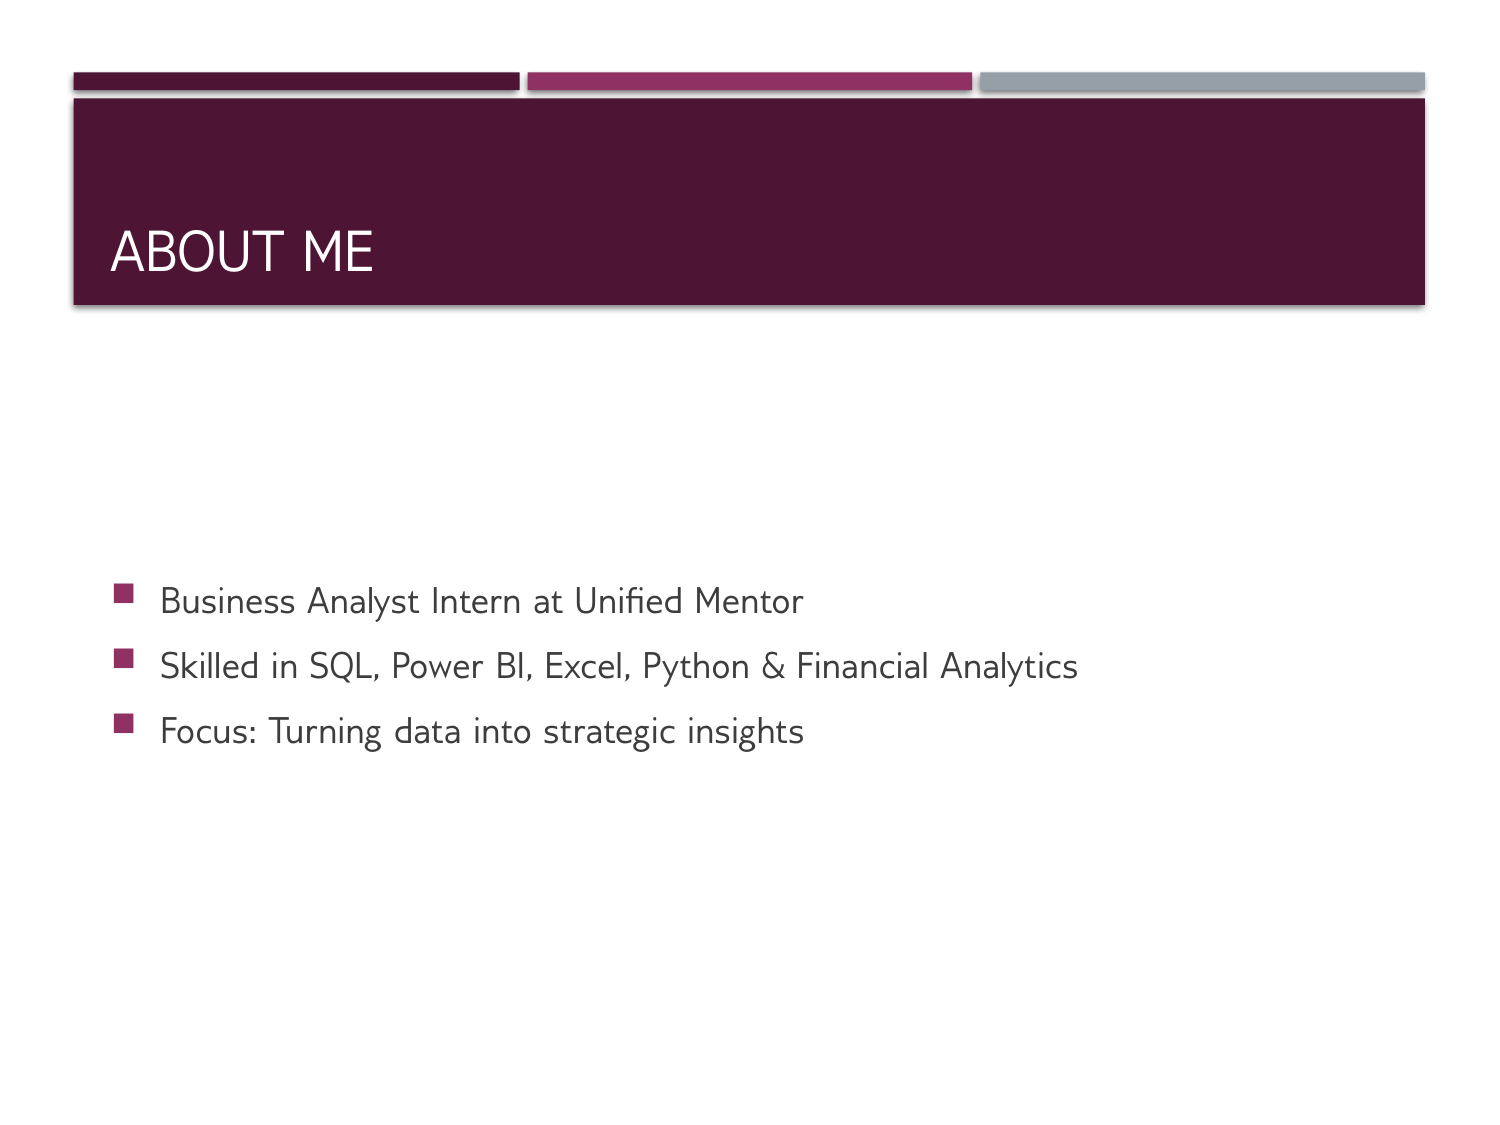

# About Me
Business Analyst Intern at Unified Mentor
Skilled in SQL, Power BI, Excel, Python & Financial Analytics
Focus: Turning data into strategic insights